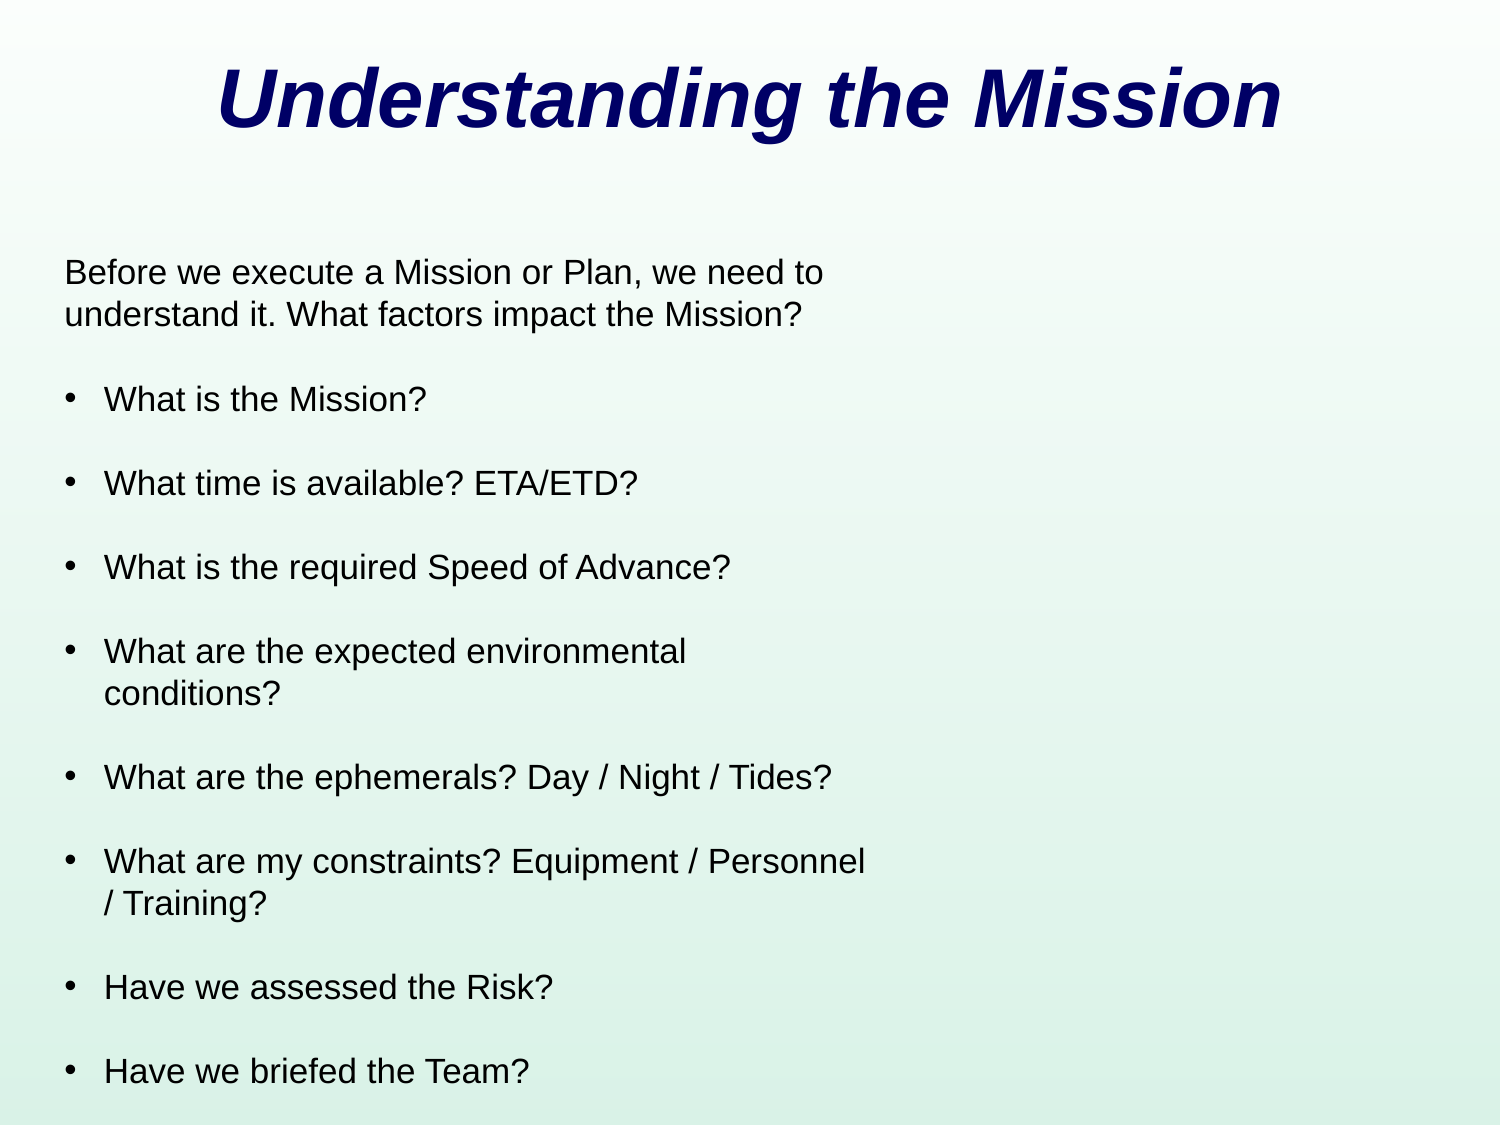

# Understanding the Mission
Before we execute a Mission or Plan, we need to understand it. What factors impact the Mission?

What is the Mission?

What time is available? ETA/ETD?

What is the required Speed of Advance?

What are the expected environmental conditions?

What are the ephemerals? Day / Night / Tides?

What are my constraints? Equipment / Personnel / Training?

Have we assessed the Risk?

Have we briefed the Team?